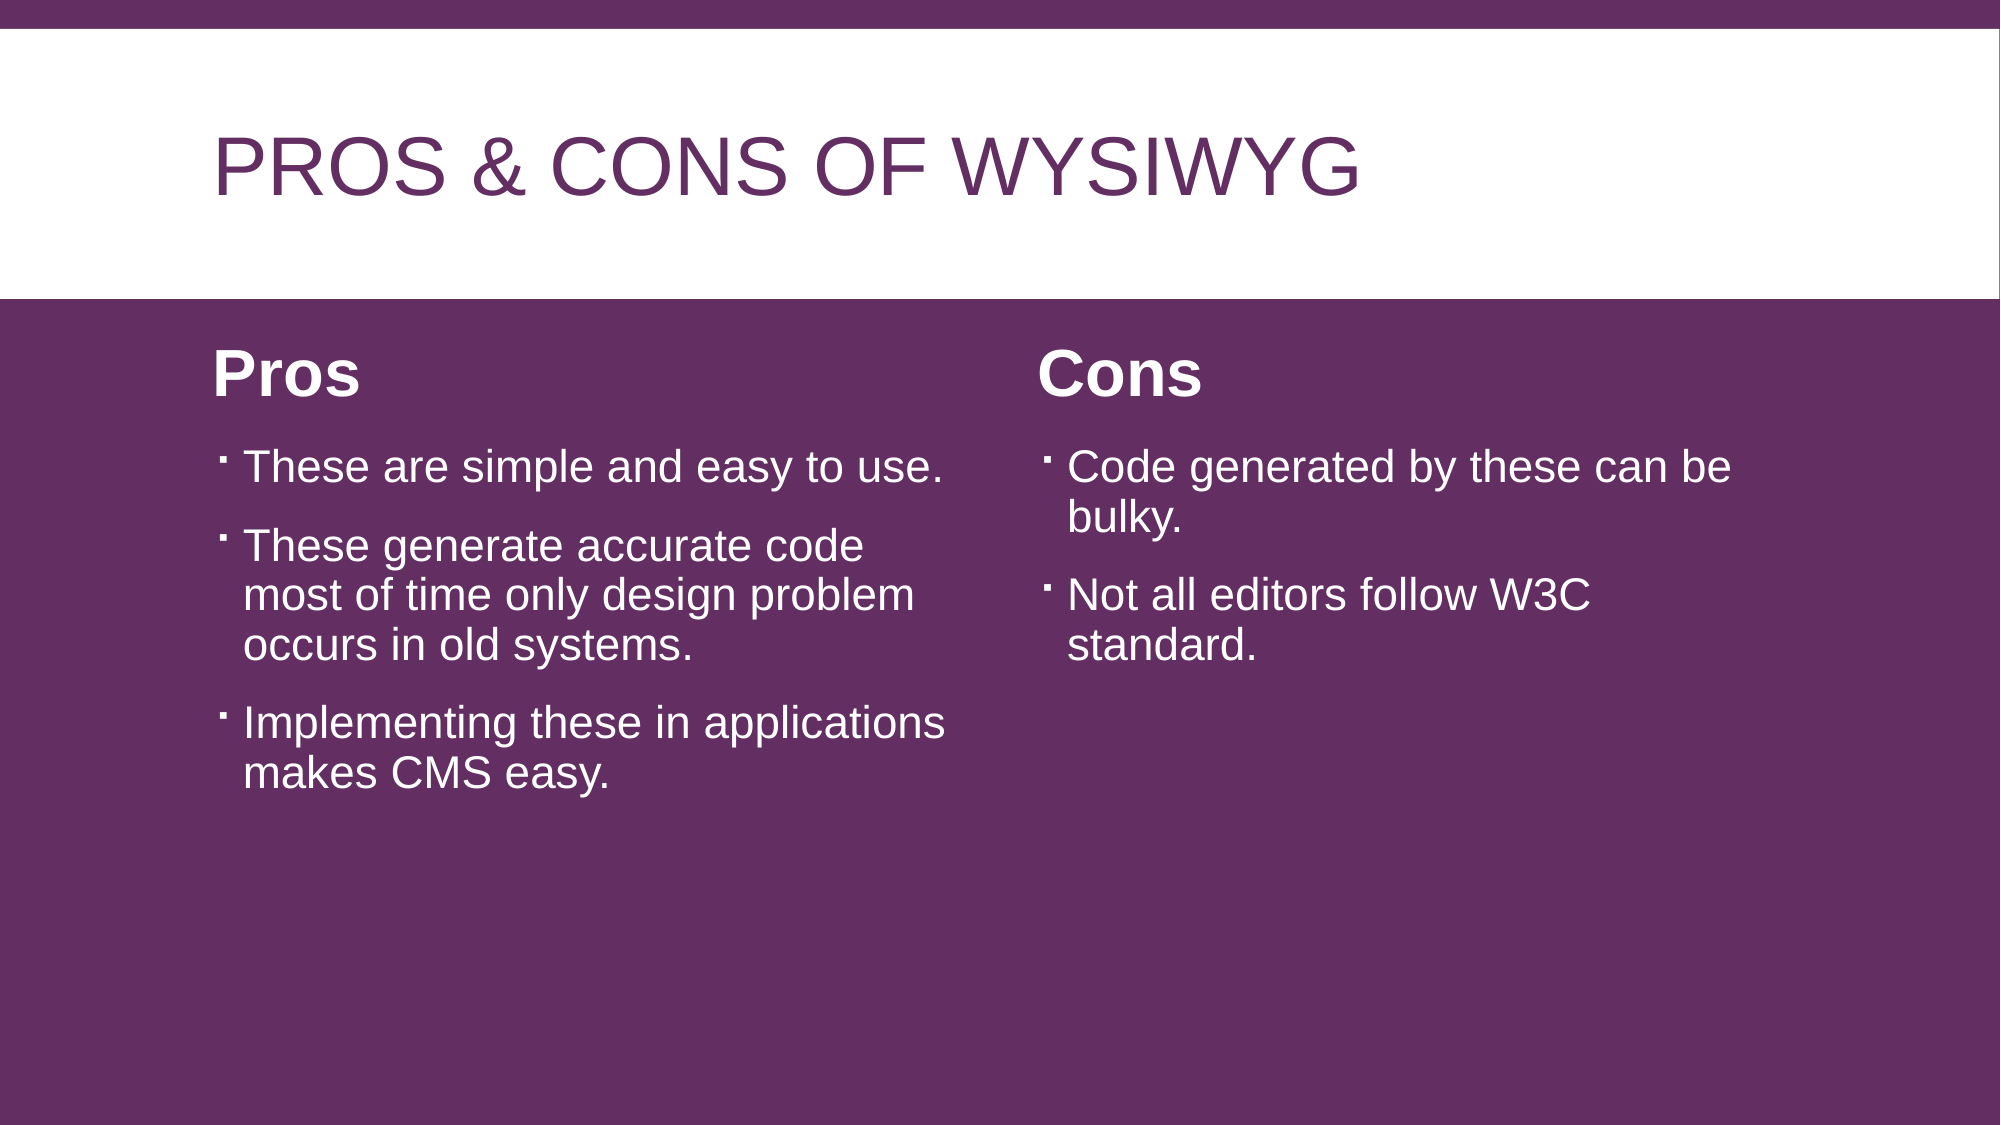

# Pros & cons of wysiwyg
Pros
Cons
Code generated by these can be bulky.
Not all editors follow W3C standard.
These are simple and easy to use.
These generate accurate code most of time only design problem occurs in old systems.
Implementing these in applications makes CMS easy.